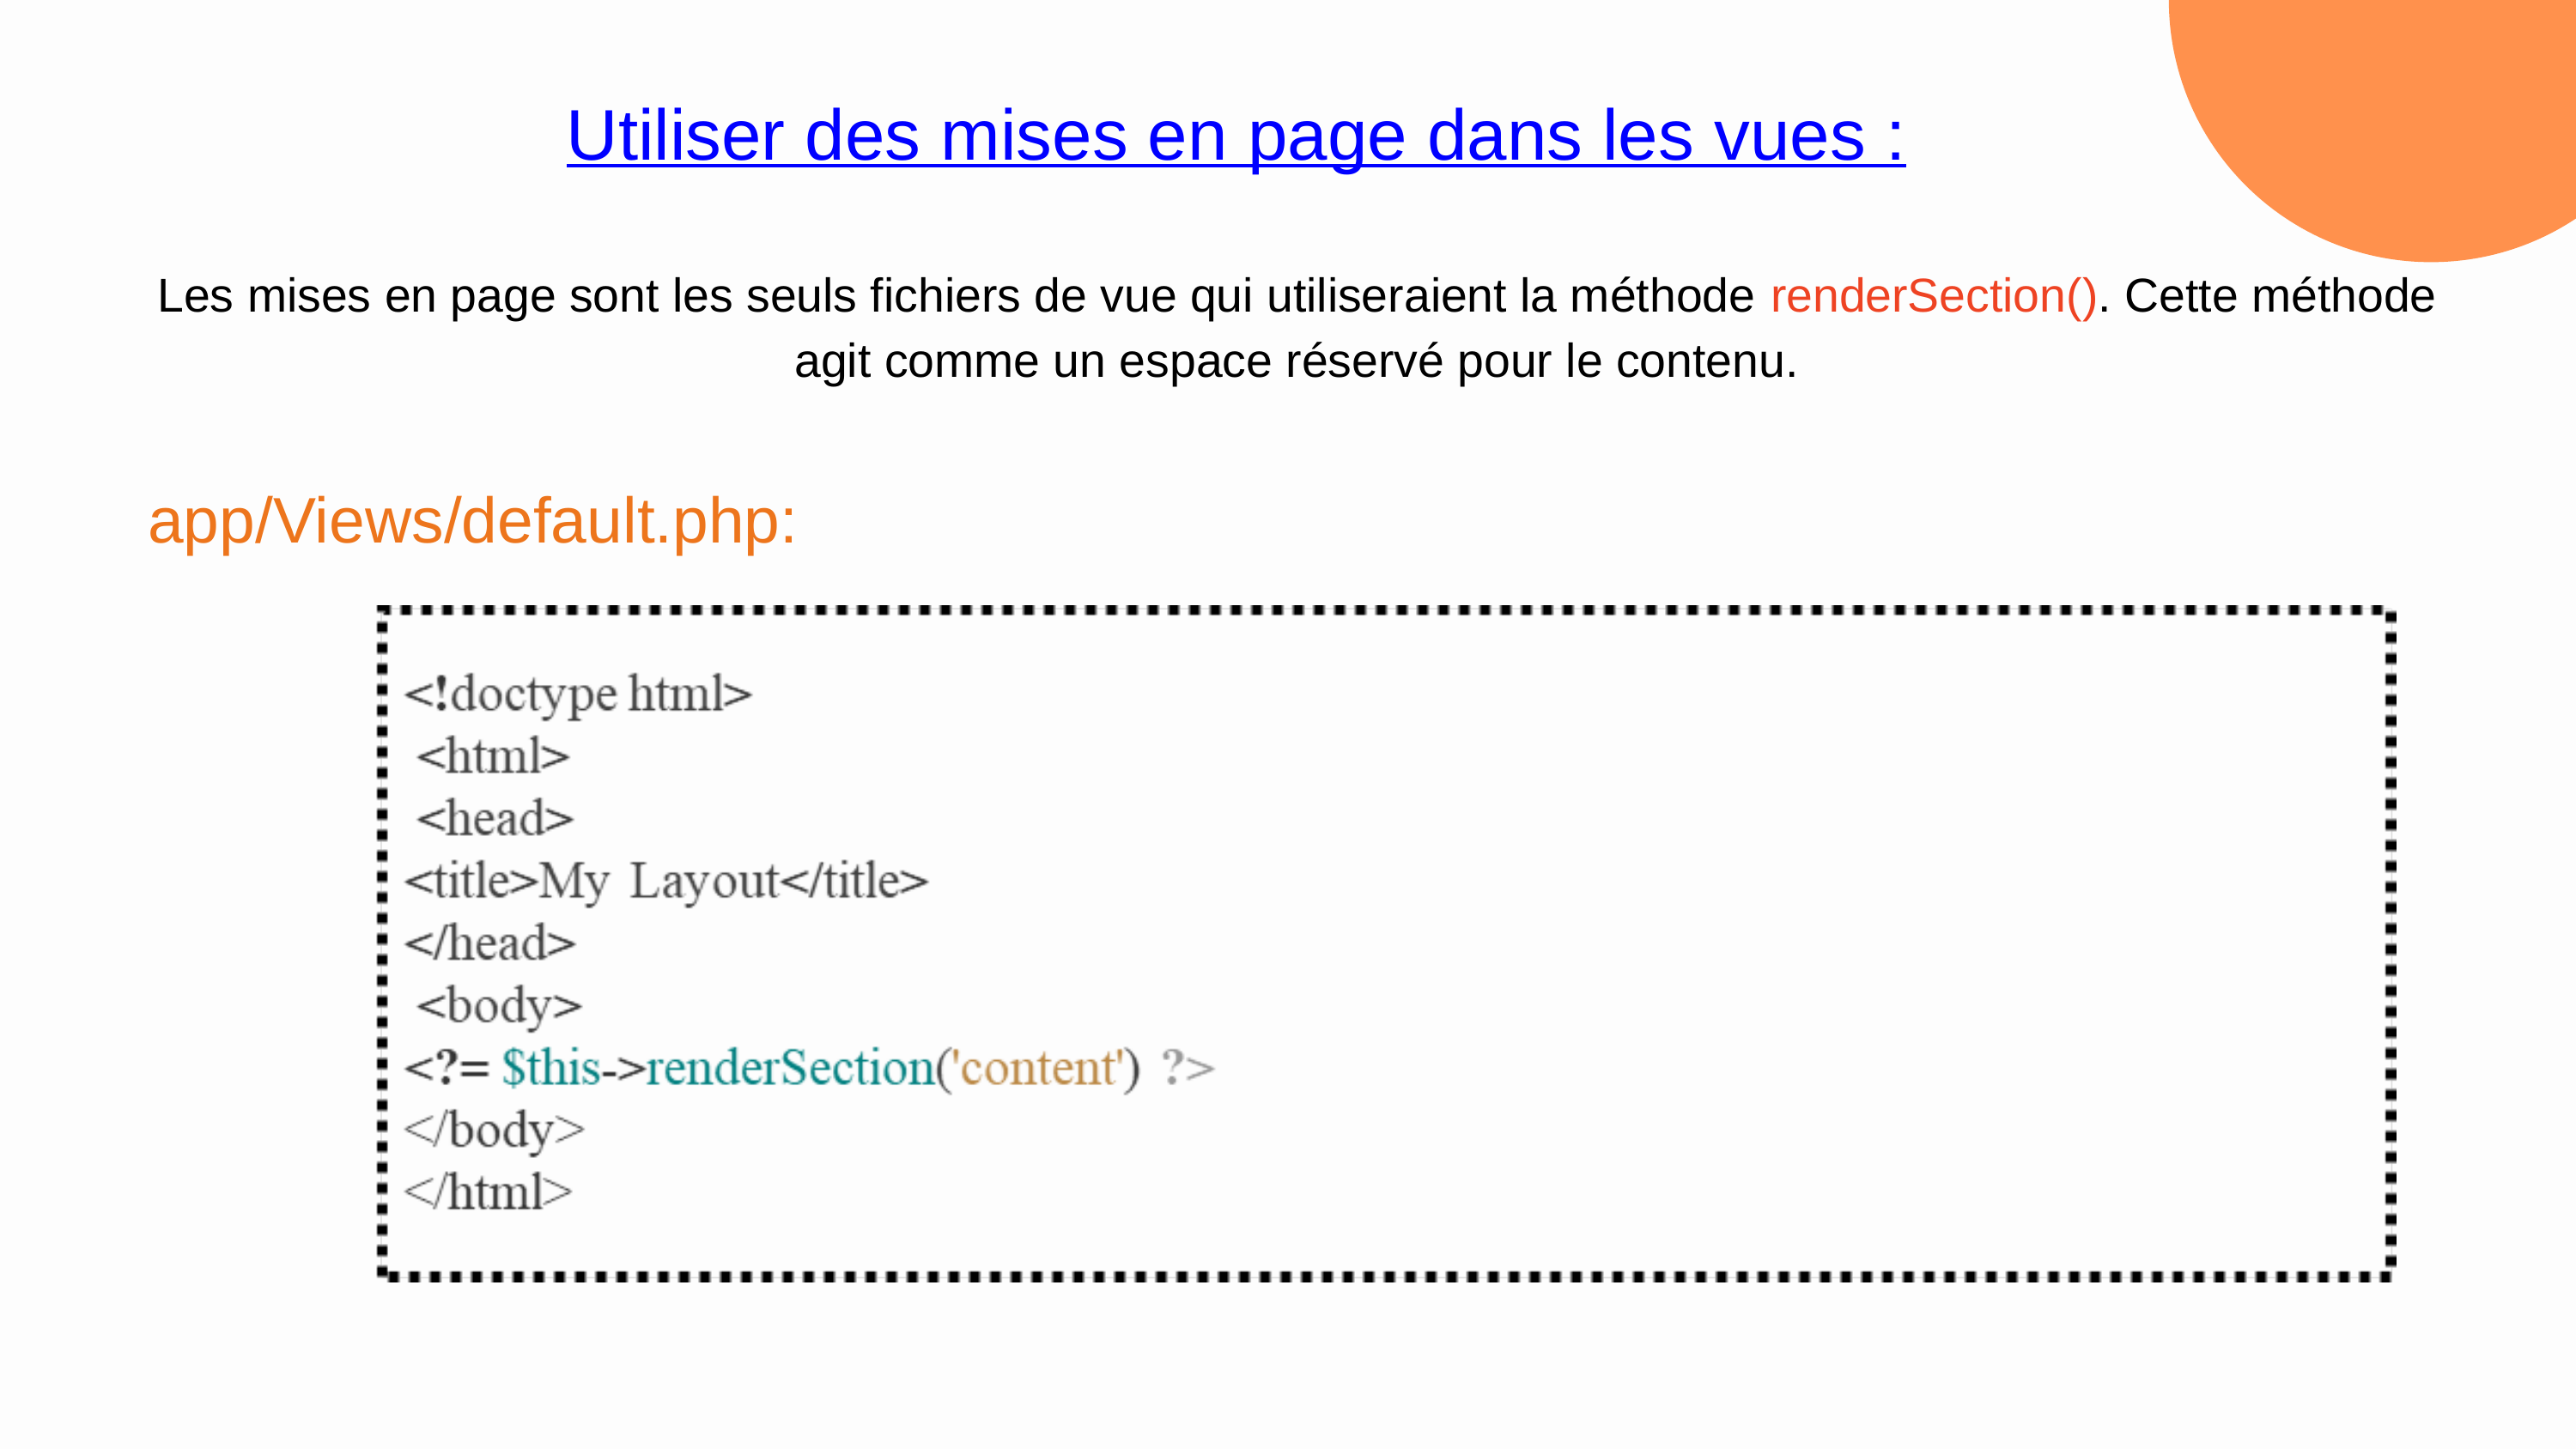

Utiliser des mises en page dans les vues :
Les mises en page sont les seuls fichiers de vue qui utiliseraient la méthode renderSection(). Cette méthode agit comme un espace réservé pour le contenu.
app/Views/default.php: